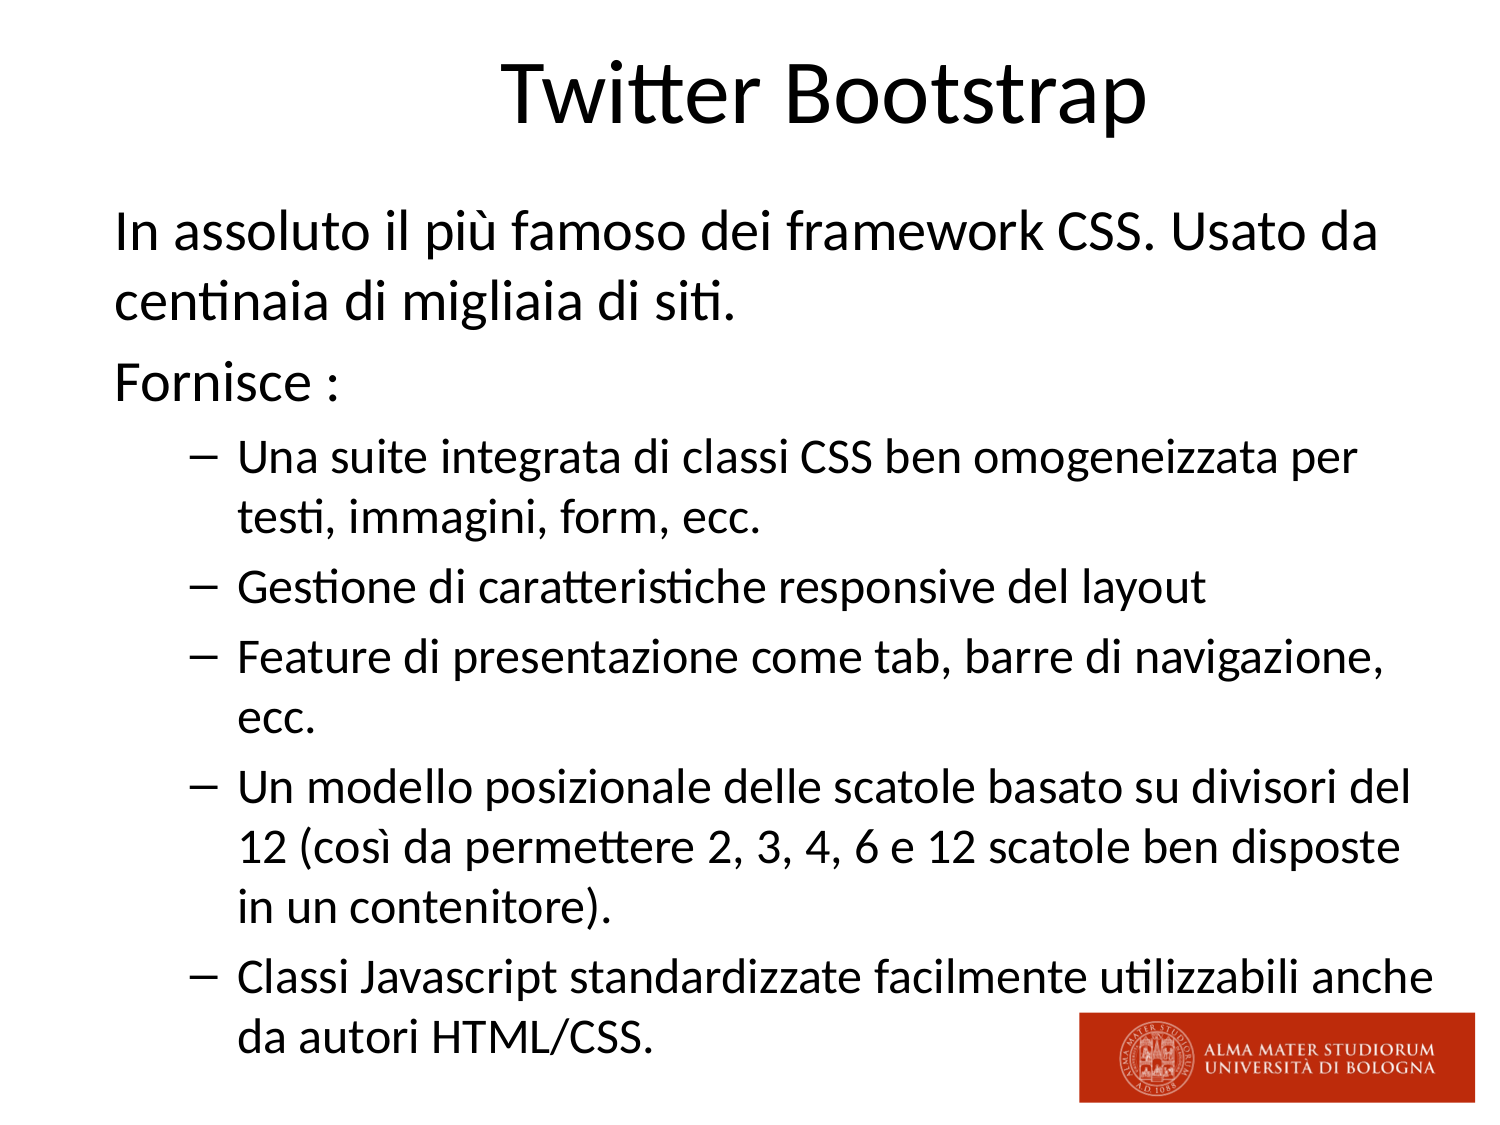

# Twitter Bootstrap
In assoluto il più famoso dei framework CSS. Usato da centinaia di migliaia di siti.
Fornisce :
Una suite integrata di classi CSS ben omogeneizzata per testi, immagini, form, ecc.
Gestione di caratteristiche responsive del layout
Feature di presentazione come tab, barre di navigazione, ecc.
Un modello posizionale delle scatole basato su divisori del 12 (così da permettere 2, 3, 4, 6 e 12 scatole ben disposte in un contenitore).
Classi Javascript standardizzate facilmente utilizzabili anche da autori HTML/CSS.